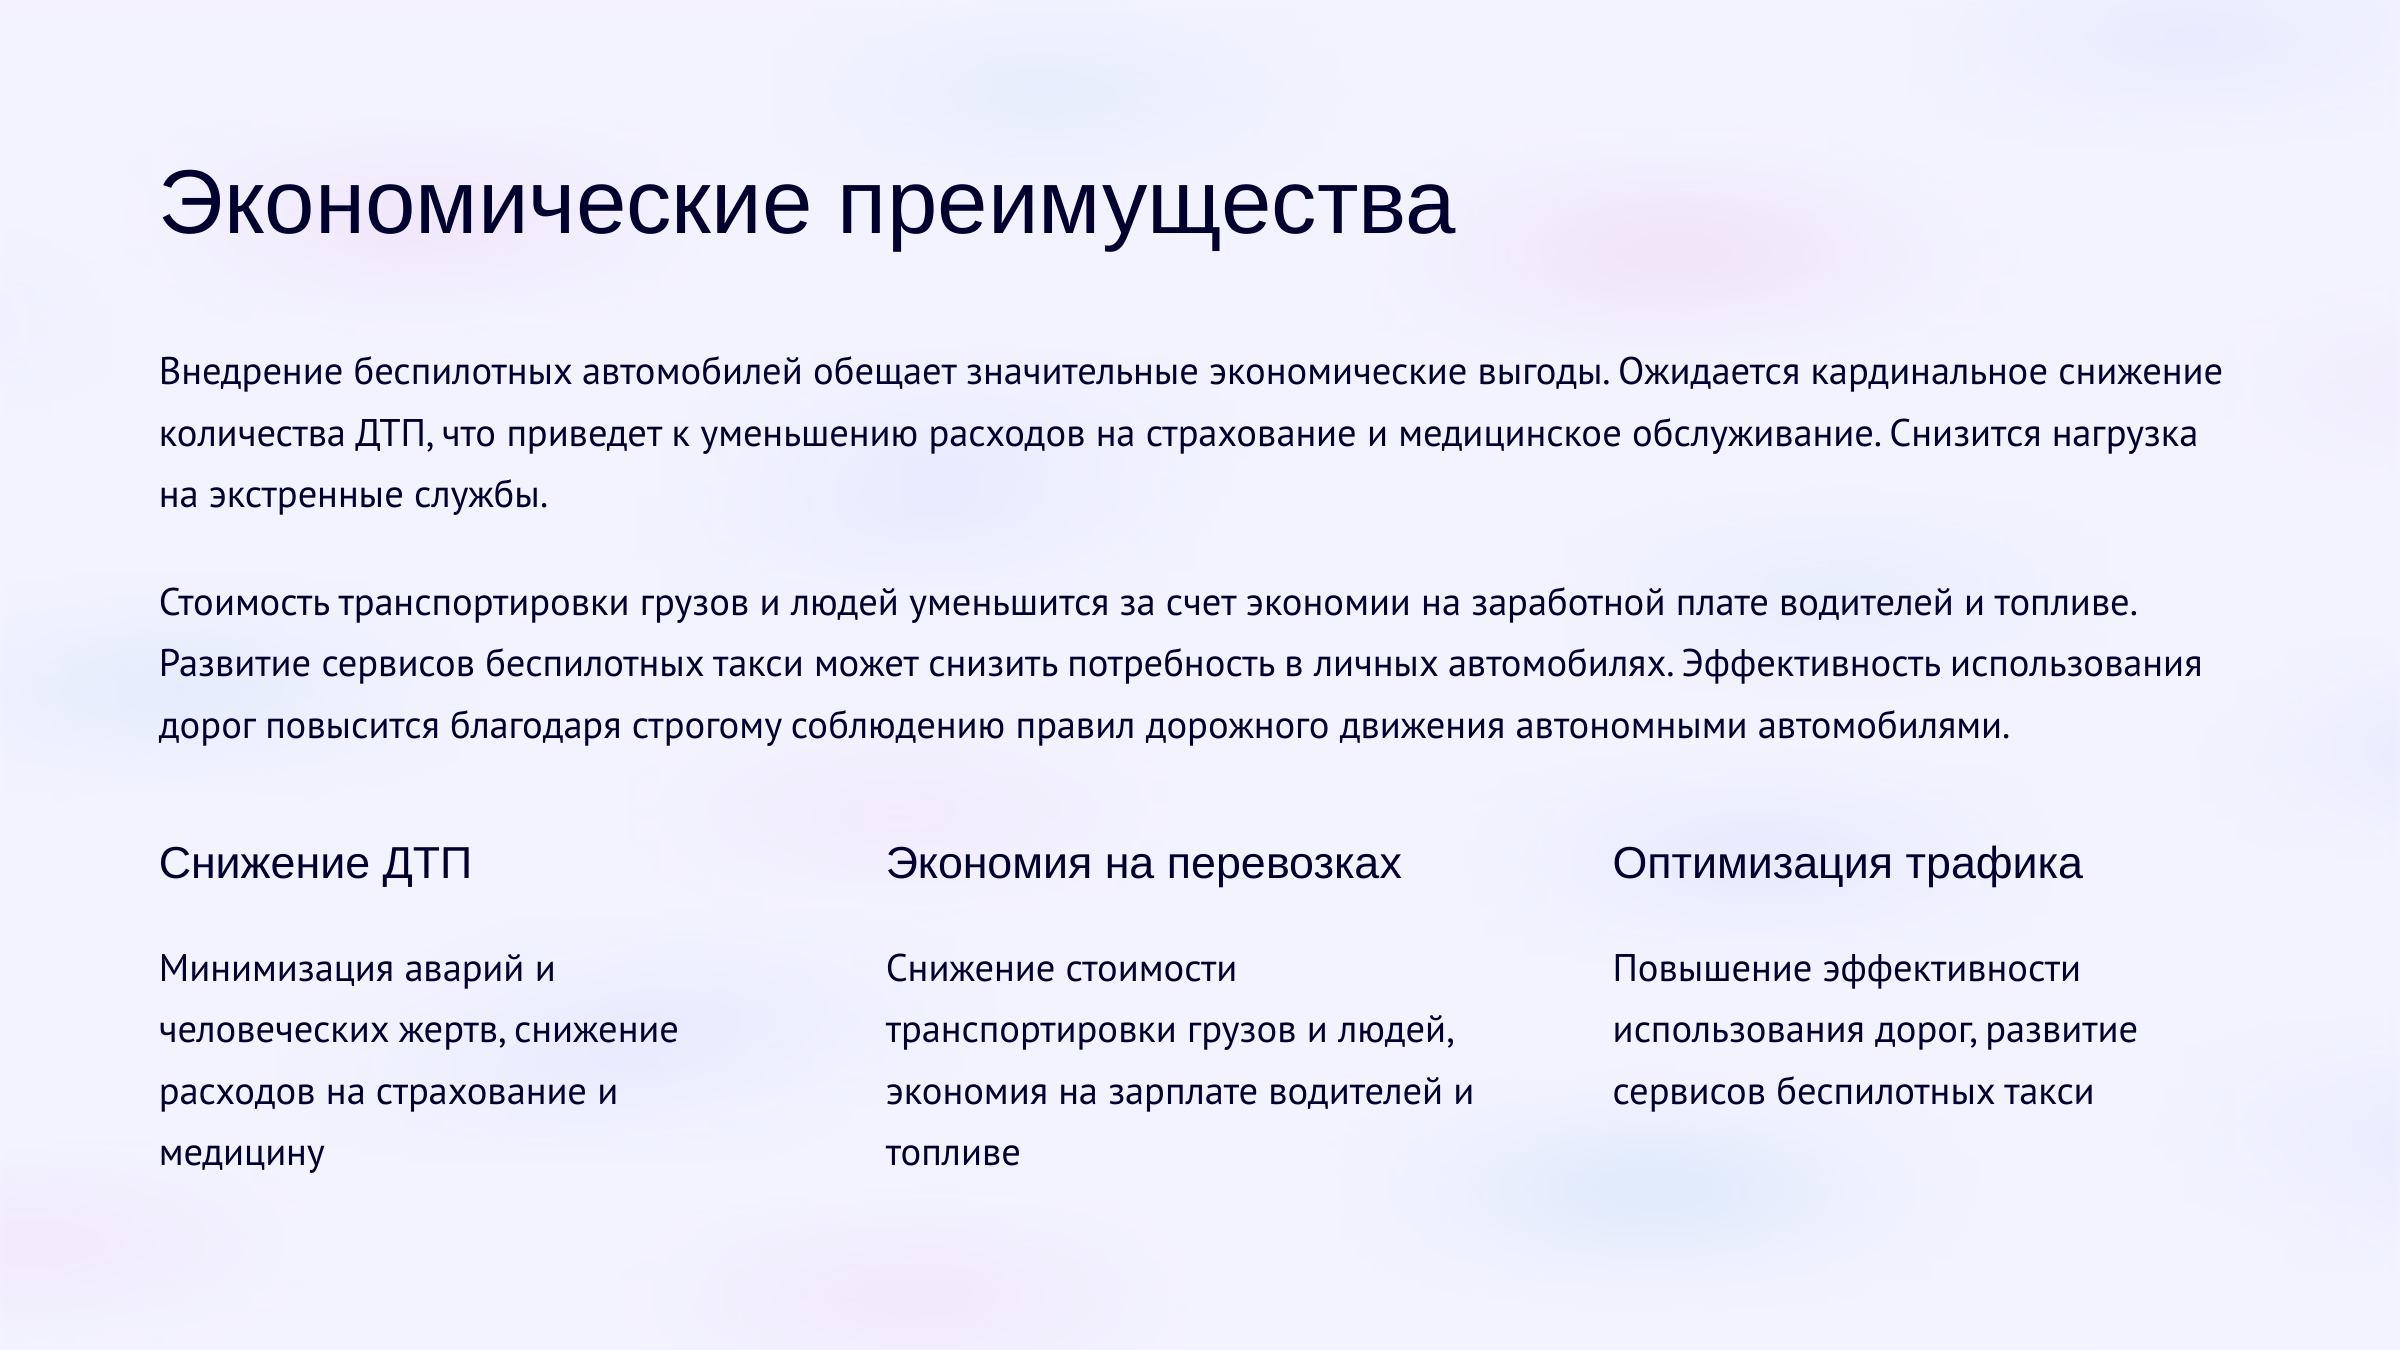

Экономические преимущества
Внедрение беспилотных автомобилей обещает значительные экономические выгоды. Ожидается кардинальное снижение количества ДТП, что приведет к уменьшению расходов на страхование и медицинское обслуживание. Снизится нагрузка на экстренные службы.
Стоимость транспортировки грузов и людей уменьшится за счет экономии на заработной плате водителей и топливе. Развитие сервисов беспилотных такси может снизить потребность в личных автомобилях. Эффективность использования дорог повысится благодаря строгому соблюдению правил дорожного движения автономными автомобилями.
Снижение ДТП
Экономия на перевозках
Оптимизация трафика
Минимизация аварий и человеческих жертв, снижение расходов на страхование и медицину
Снижение стоимости транспортировки грузов и людей, экономия на зарплате водителей и топливе
Повышение эффективности использования дорог, развитие сервисов беспилотных такси